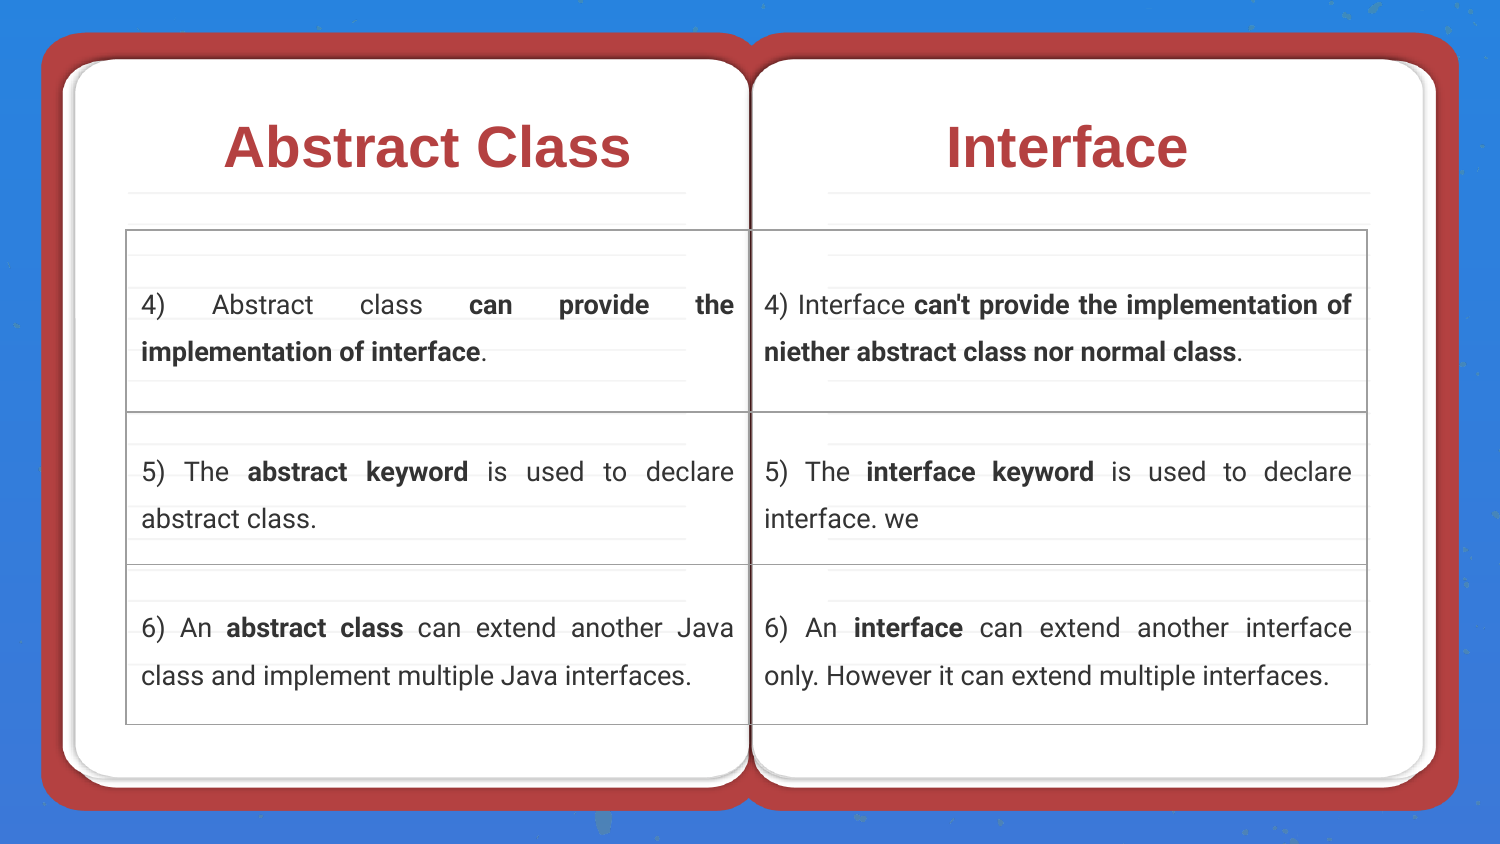

Abstract Class
# Interface
| 4) Abstract class can provide the implementation of interface. | 4) Interface can't provide the implementation of niether abstract class nor normal class. |
| --- | --- |
| 5) The abstract keyword is used to declare abstract class. | 5) The interface keyword is used to declare interface. we |
| 6) An abstract class can extend another Java class and implement multiple Java interfaces. | 6) An interface can extend another interface only. However it can extend multiple interfaces. |